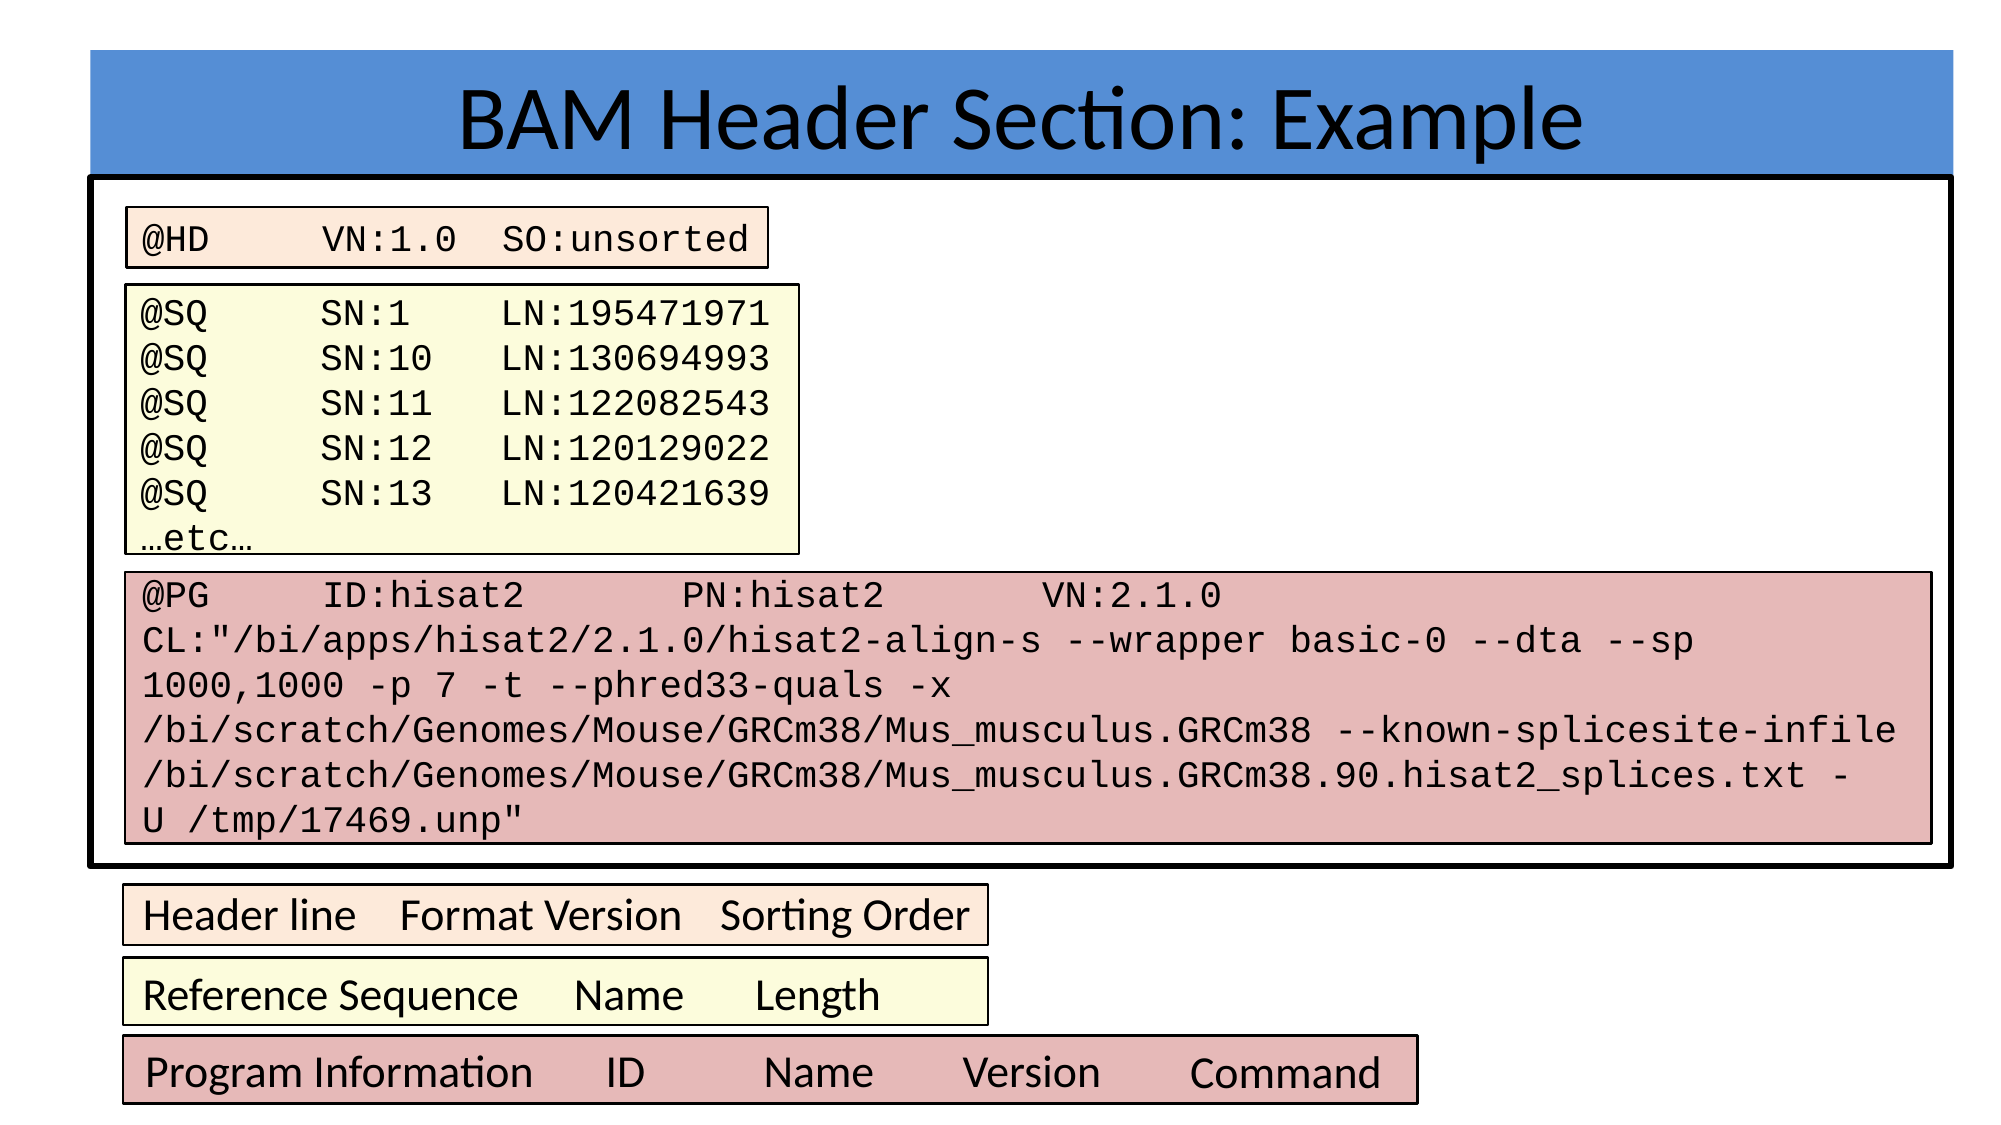

BAM Header Section: Example

@HD     VN:1.0  SO:unsorted
@SQ     SN:1    LN:195471971
@SQ     SN:10   LN:130694993
@SQ     SN:11   LN:122082543
@SQ     SN:12   LN:120129022
@SQ     SN:13   LN:120421639
…etc…

@PG     ID:hisat2       PN:hisat2       VN:2.1.0        CL:"/bi/apps/hisat2/2.1.0/hisat2-align-s --wrapper basic-0 --dta --sp 1000,1000 -p 7 -t --phred33-quals -x /bi/scratch/Genomes/Mouse/GRCm38/Mus_musculus.GRCm38 --known-splicesite-infile /bi/scratch/Genomes/Mouse/GRCm38/Mus_musculus.GRCm38.90.hisat2_splices.txt -U /tmp/17469.unp"

Header line
Format Version
Sorting Order

Reference Sequence
Name
Length
Name
Version
ID
Program Information
Command